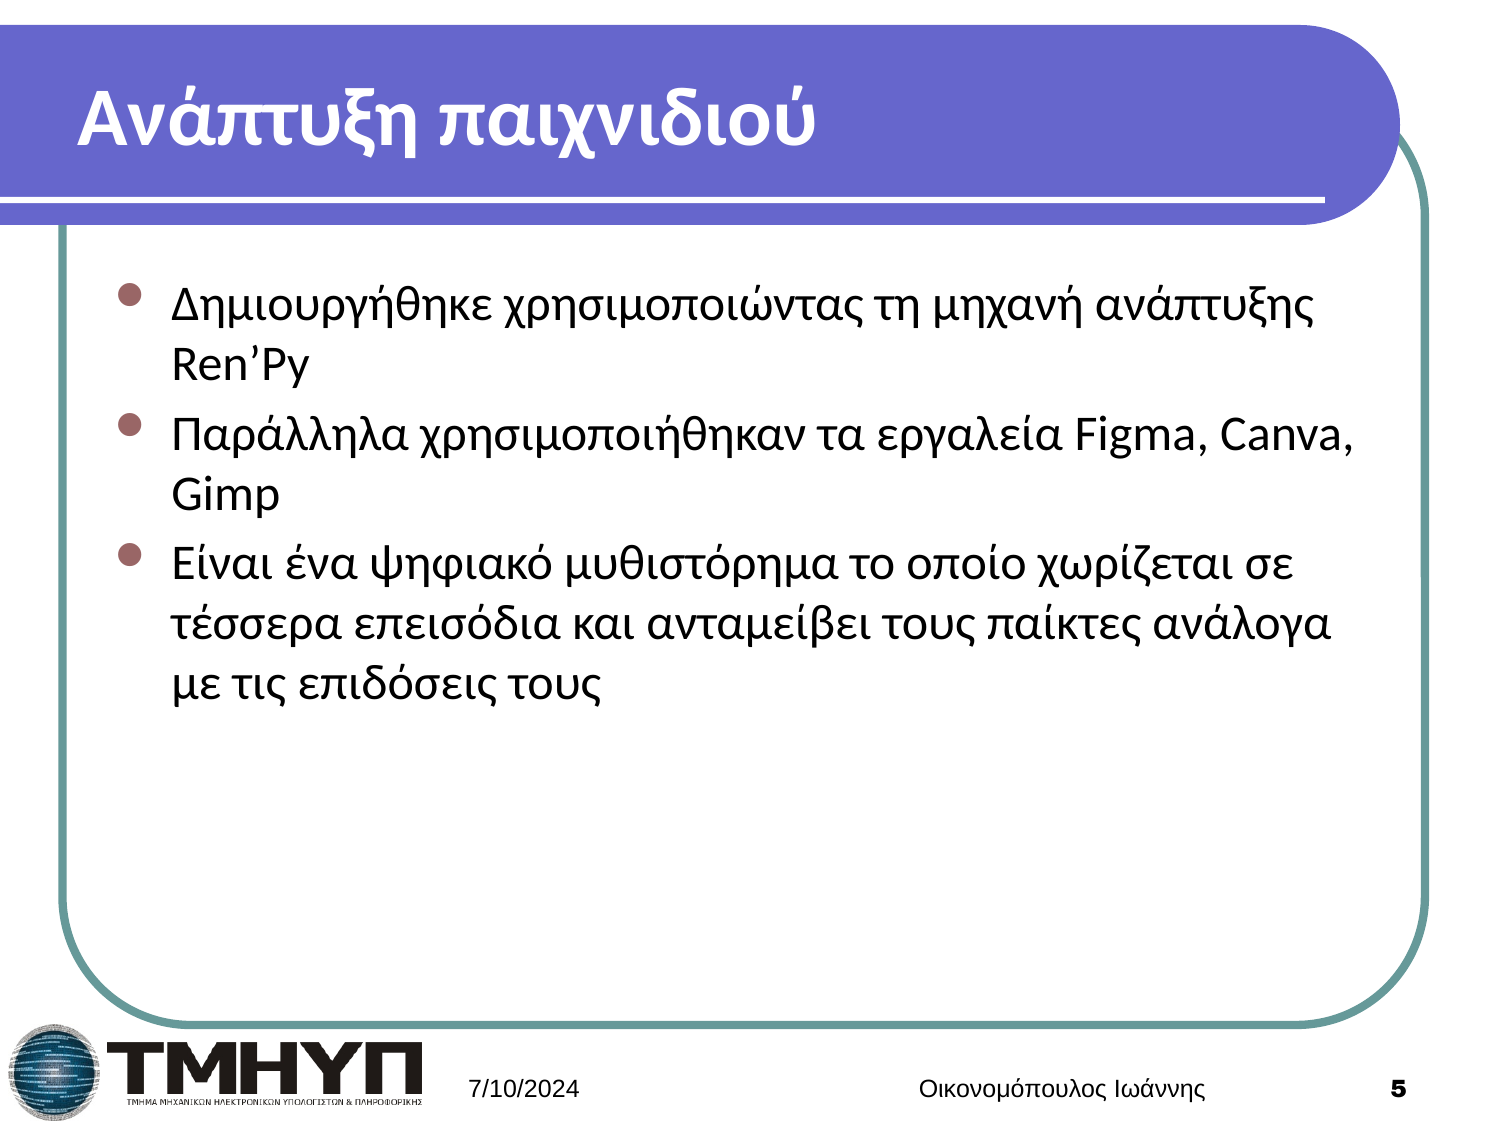

# Ανάπτυξη παιχνιδιού
Δημιουργήθηκε χρησιμοποιώντας τη μηχανή ανάπτυξης Ren’Py
Παράλληλα χρησιμοποιήθηκαν τα εργαλεία Figma, Canva, Gimp
Είναι ένα ψηφιακό μυθιστόρημα το οποίο χωρίζεται σε τέσσερα επεισόδια και ανταμείβει τους παίκτες ανάλογα με τις επιδόσεις τους
7/10/2024
Οικονομόπουλος Ιωάννης
5